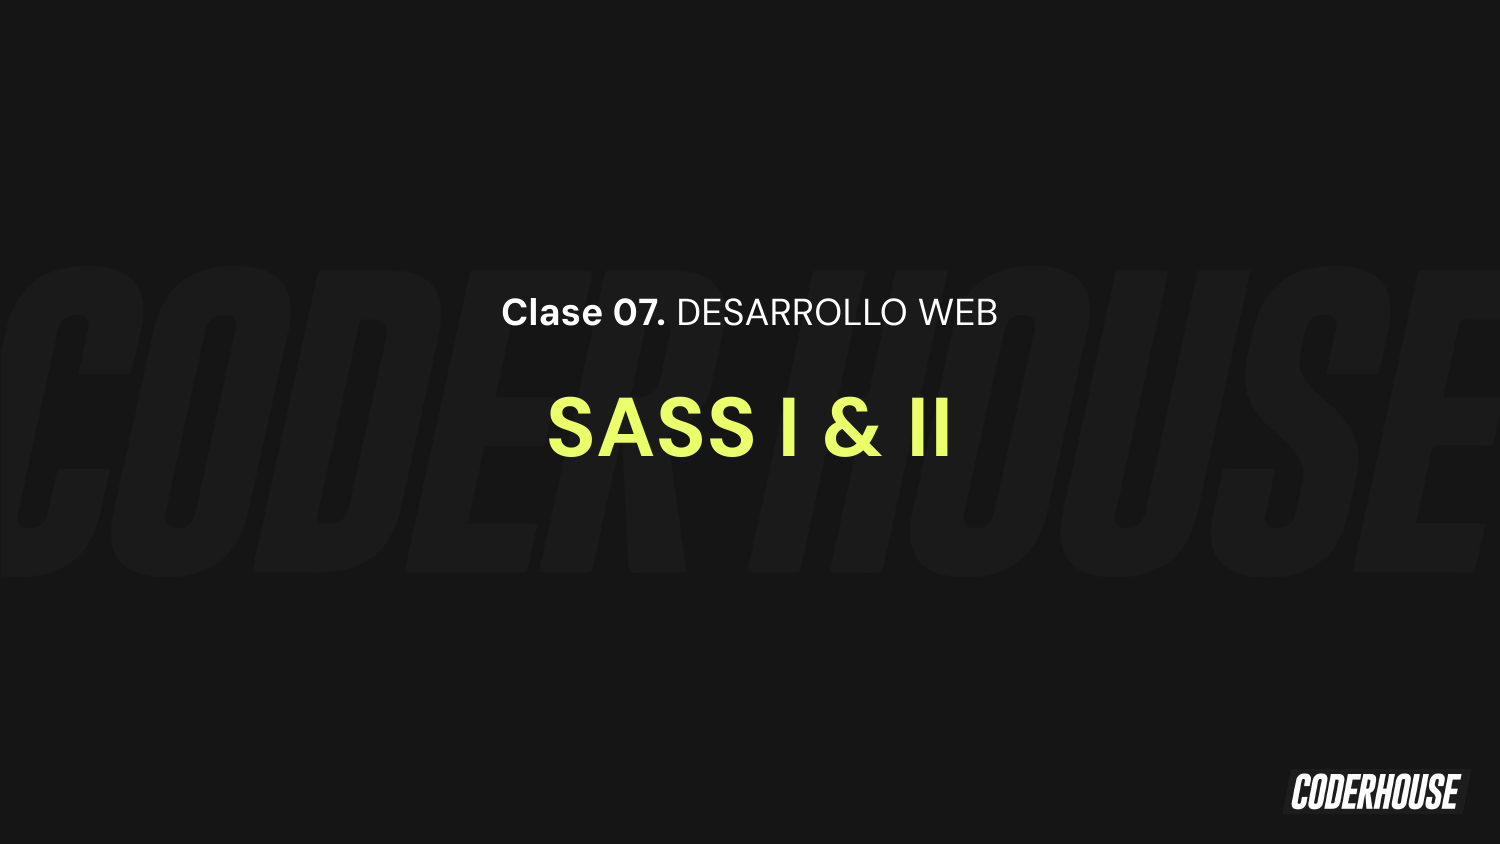

Clase 07. DESARROLLO WEB
SASS I & II